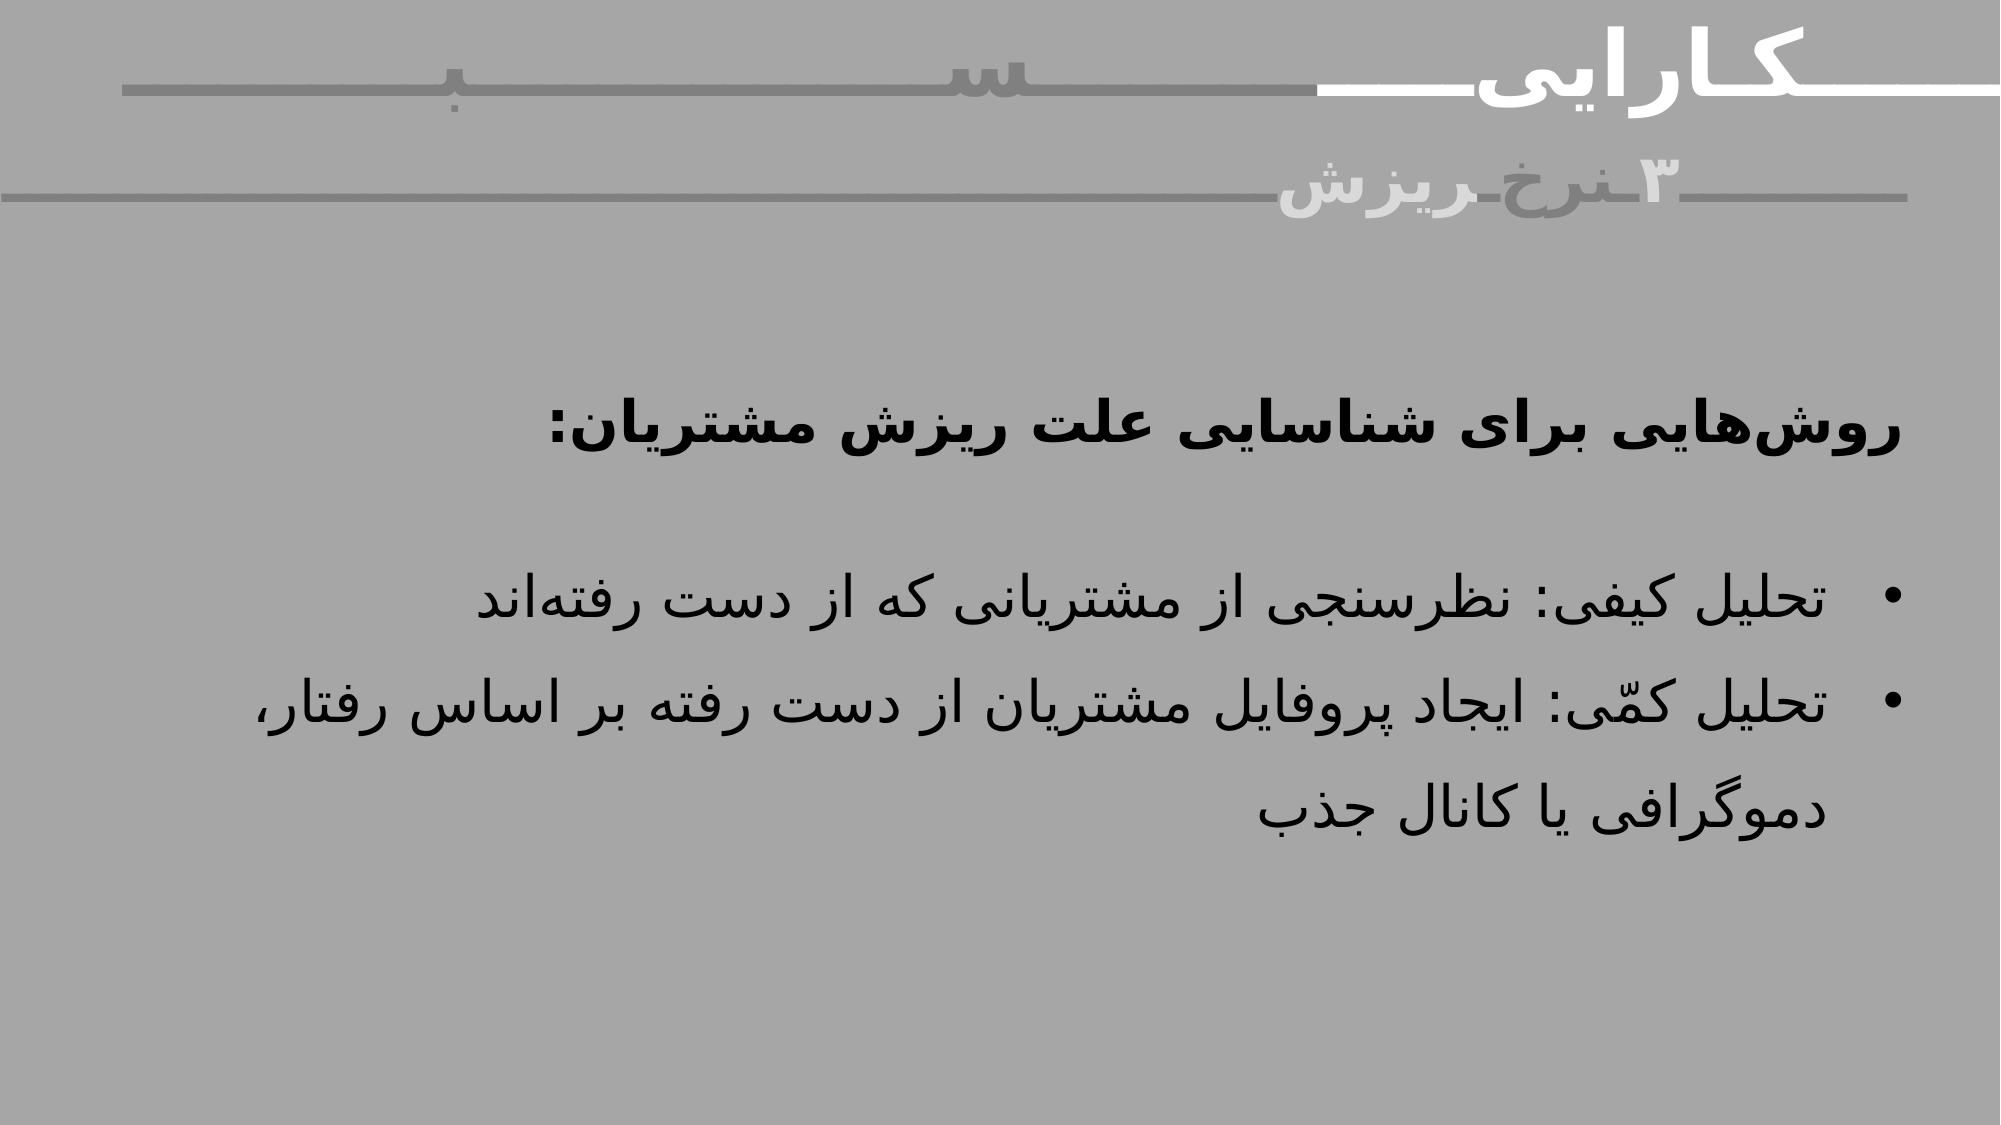

ـــــــکـارایی‌ــــــــــــــســـــــــــــــبــــــــــ
ــــــــــ۳ـنرخ‌ـریزش‌ــــــــــــــــــــــــــــــــــــــــــــــــــــــــ
روش‌هایی برای شناسایی علت ریزش مشتریان:

تحلیل کیفی: نظرسنجی از مشتریانی که از دست رفته‌اند
تحلیل کمّی: ایجاد پروفایل مشتریان از دست رفته بر اساس رفتار، دموگرافی یا کانال جذب